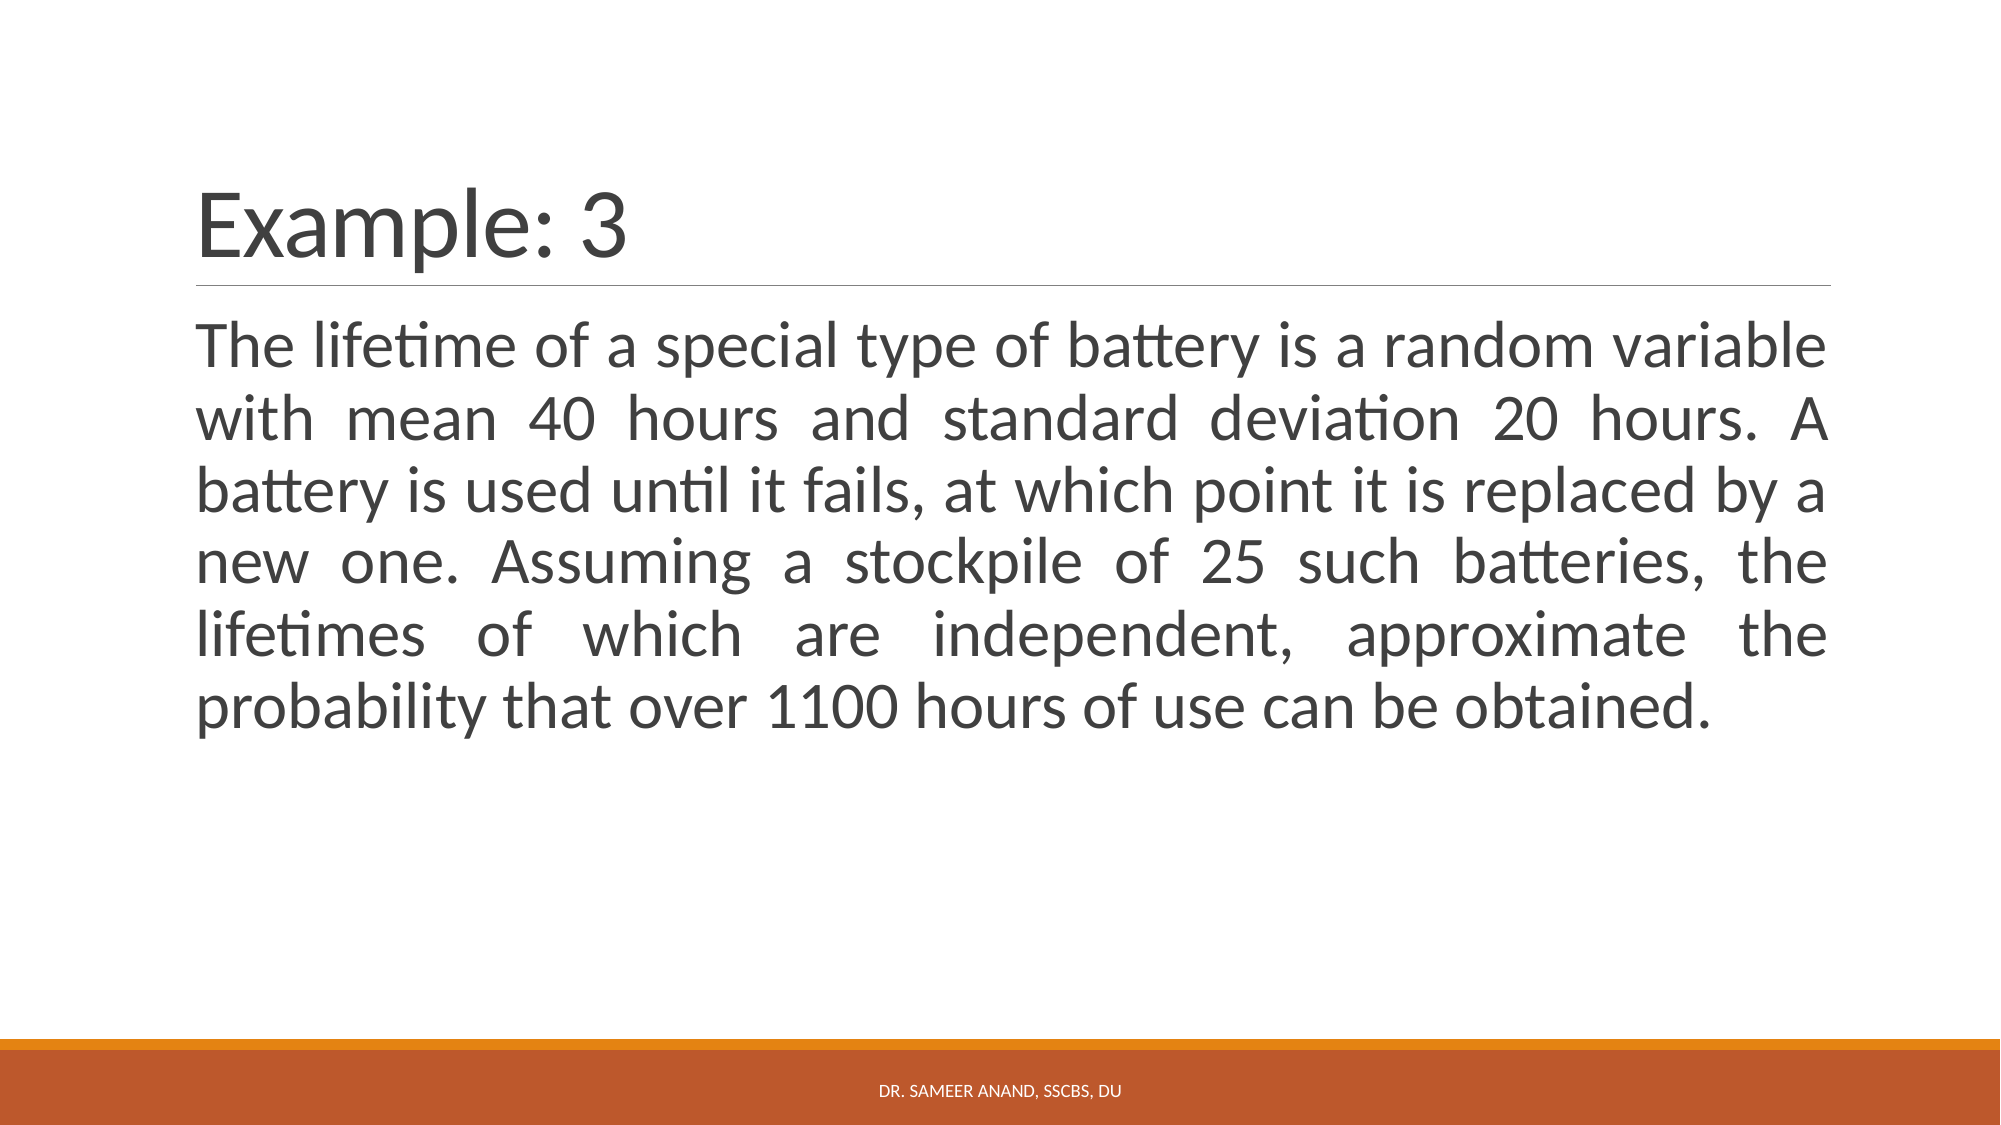

# Example: 3
The lifetime of a special type of battery is a random variable with mean 40 hours and standard deviation 20 hours. A battery is used until it fails, at which point it is replaced by a new one. Assuming a stockpile of 25 such batteries, the lifetimes of which are independent, approximate the probability that over 1100 hours of use can be obtained.
Dr. Sameer Anand, SSCBS, DU